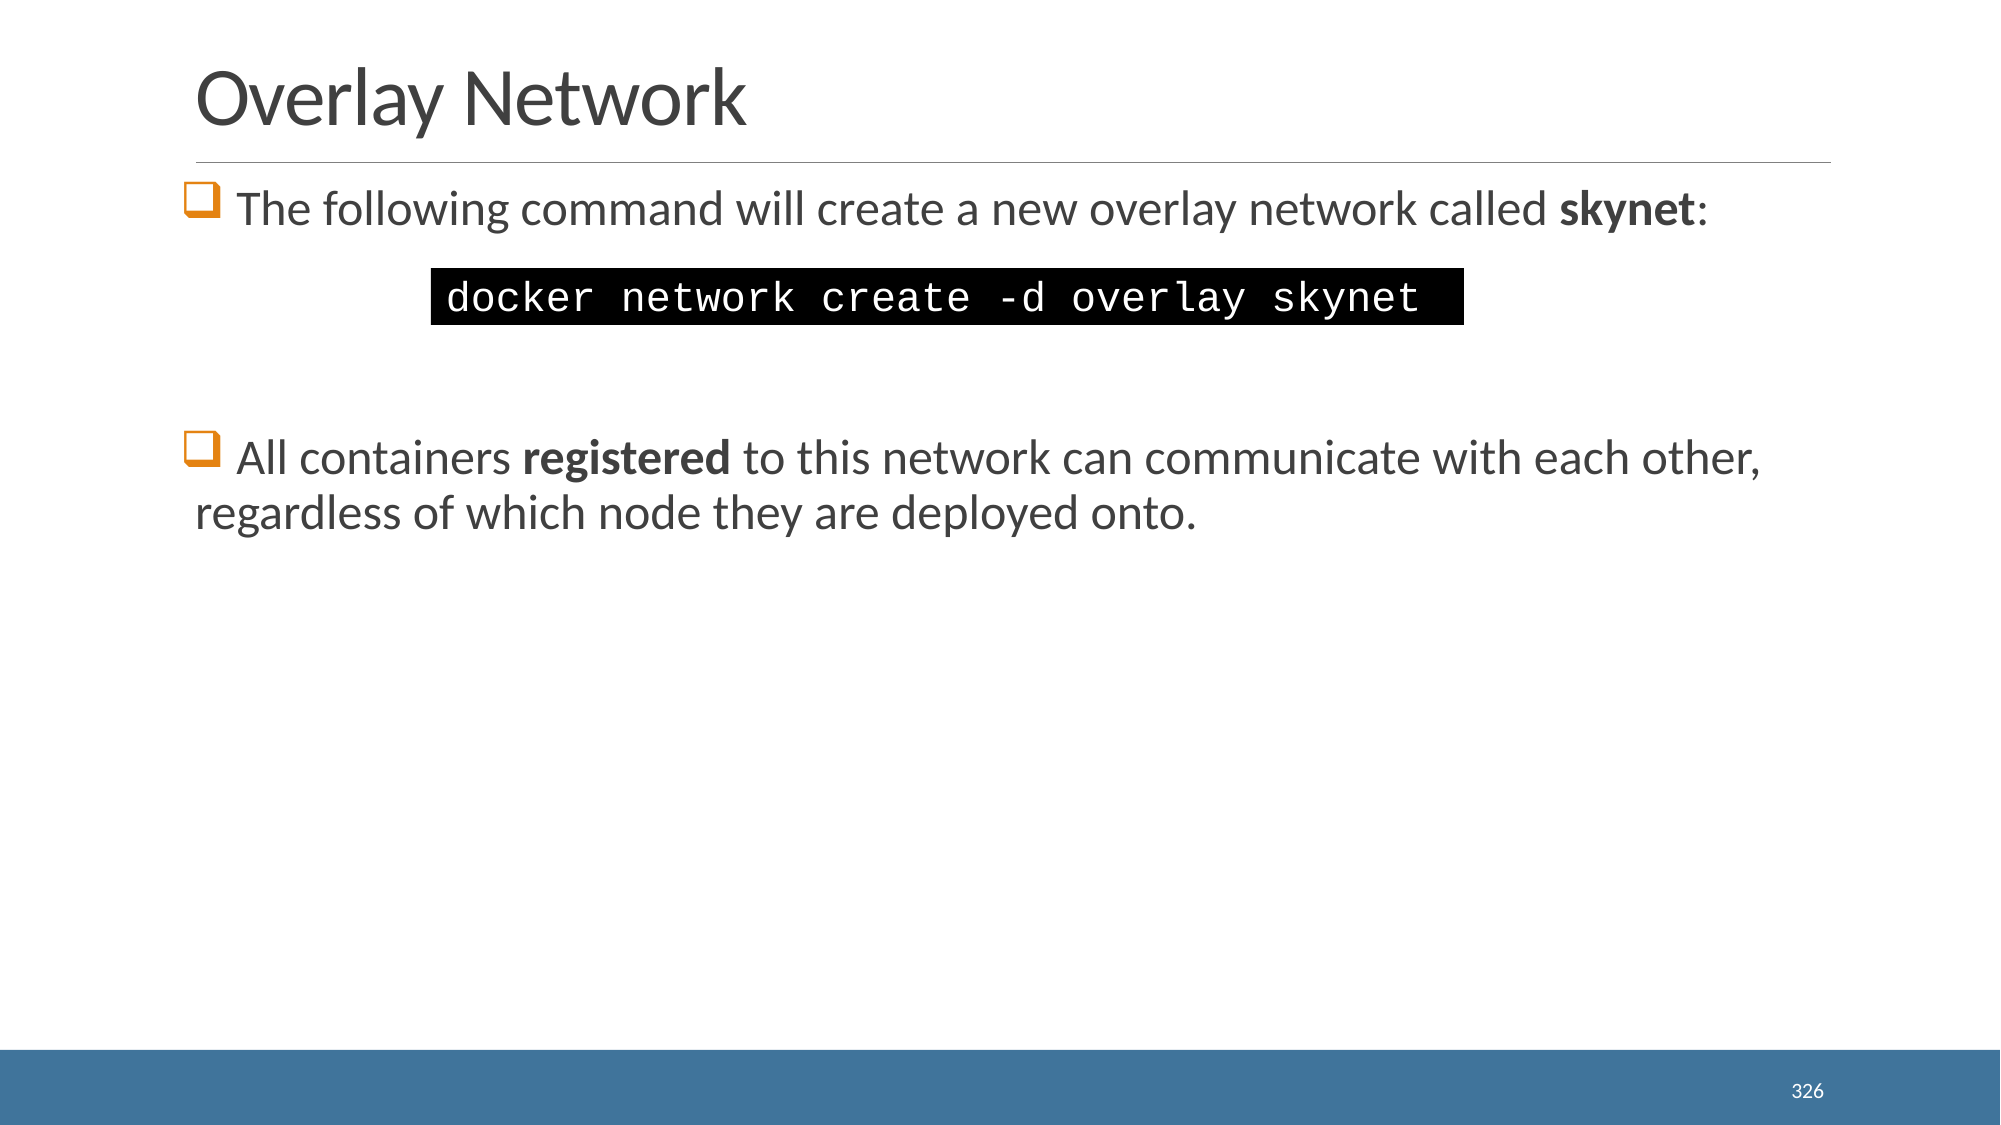

# Overlay Network
 The following command will create a new overlay network called skynet:

 All containers registered to this network can communicate with each other, regardless of which node they are deployed onto.
docker network create -d overlay skynet

326